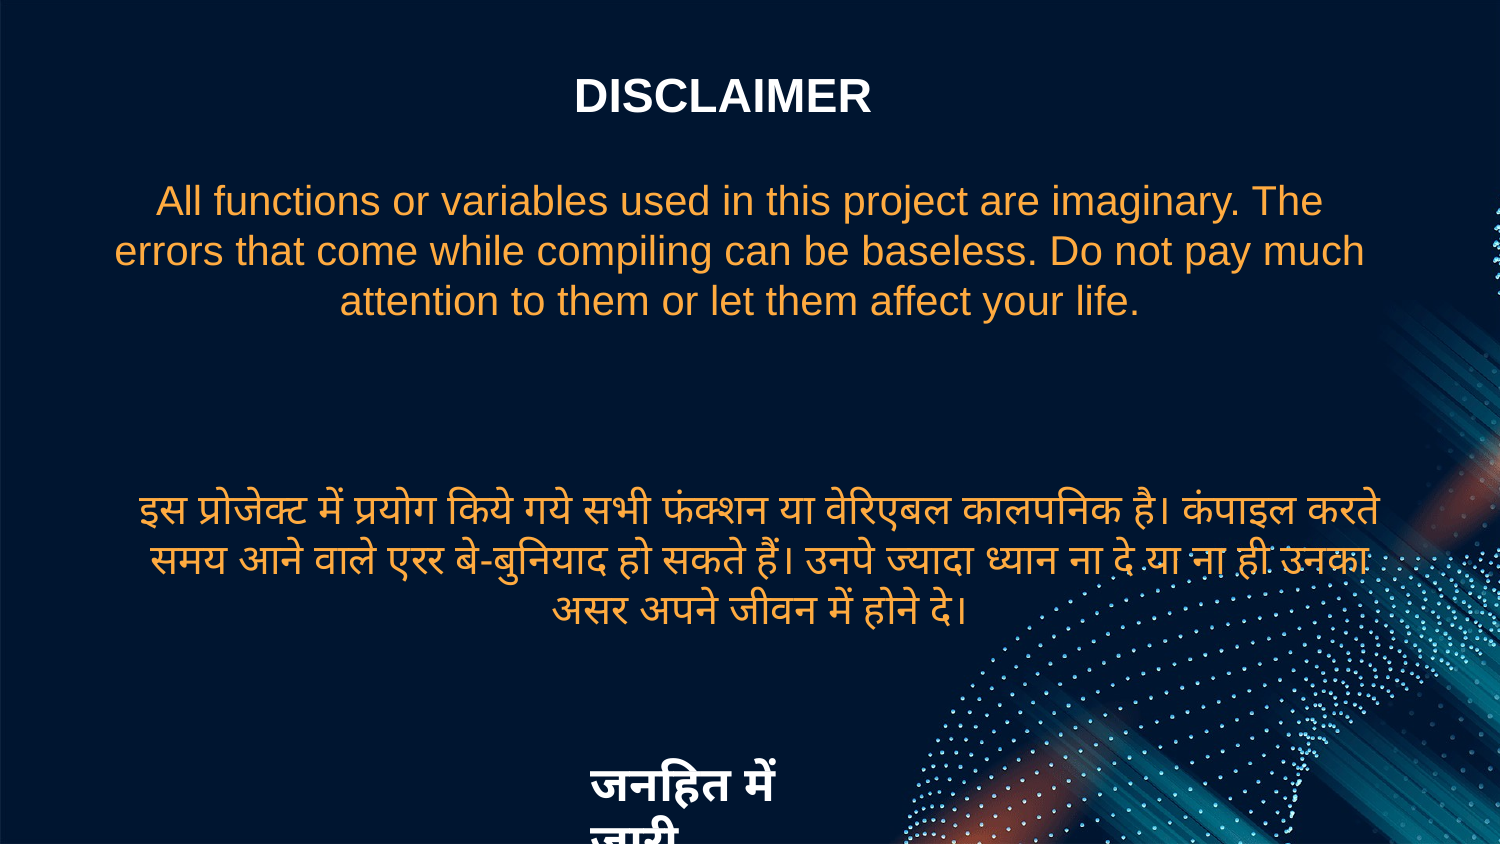

DISCLAIMER
All functions or variables used in this project are imaginary. The errors that come while compiling can be baseless. Do not pay much attention to them or let them affect your life.

इस प्रोजेक्ट में प्रयोग किये गये सभी फंक्शन या वेरिएबल कालपनिक है। कंपाइल करते समय आने वाले एरर बे-बुनियाद हो सकते हैं। उनपे ज्यादा ध्यान ना दे या ना ही उनका असर अपने जीवन में होने दे।
जनहित में जारी